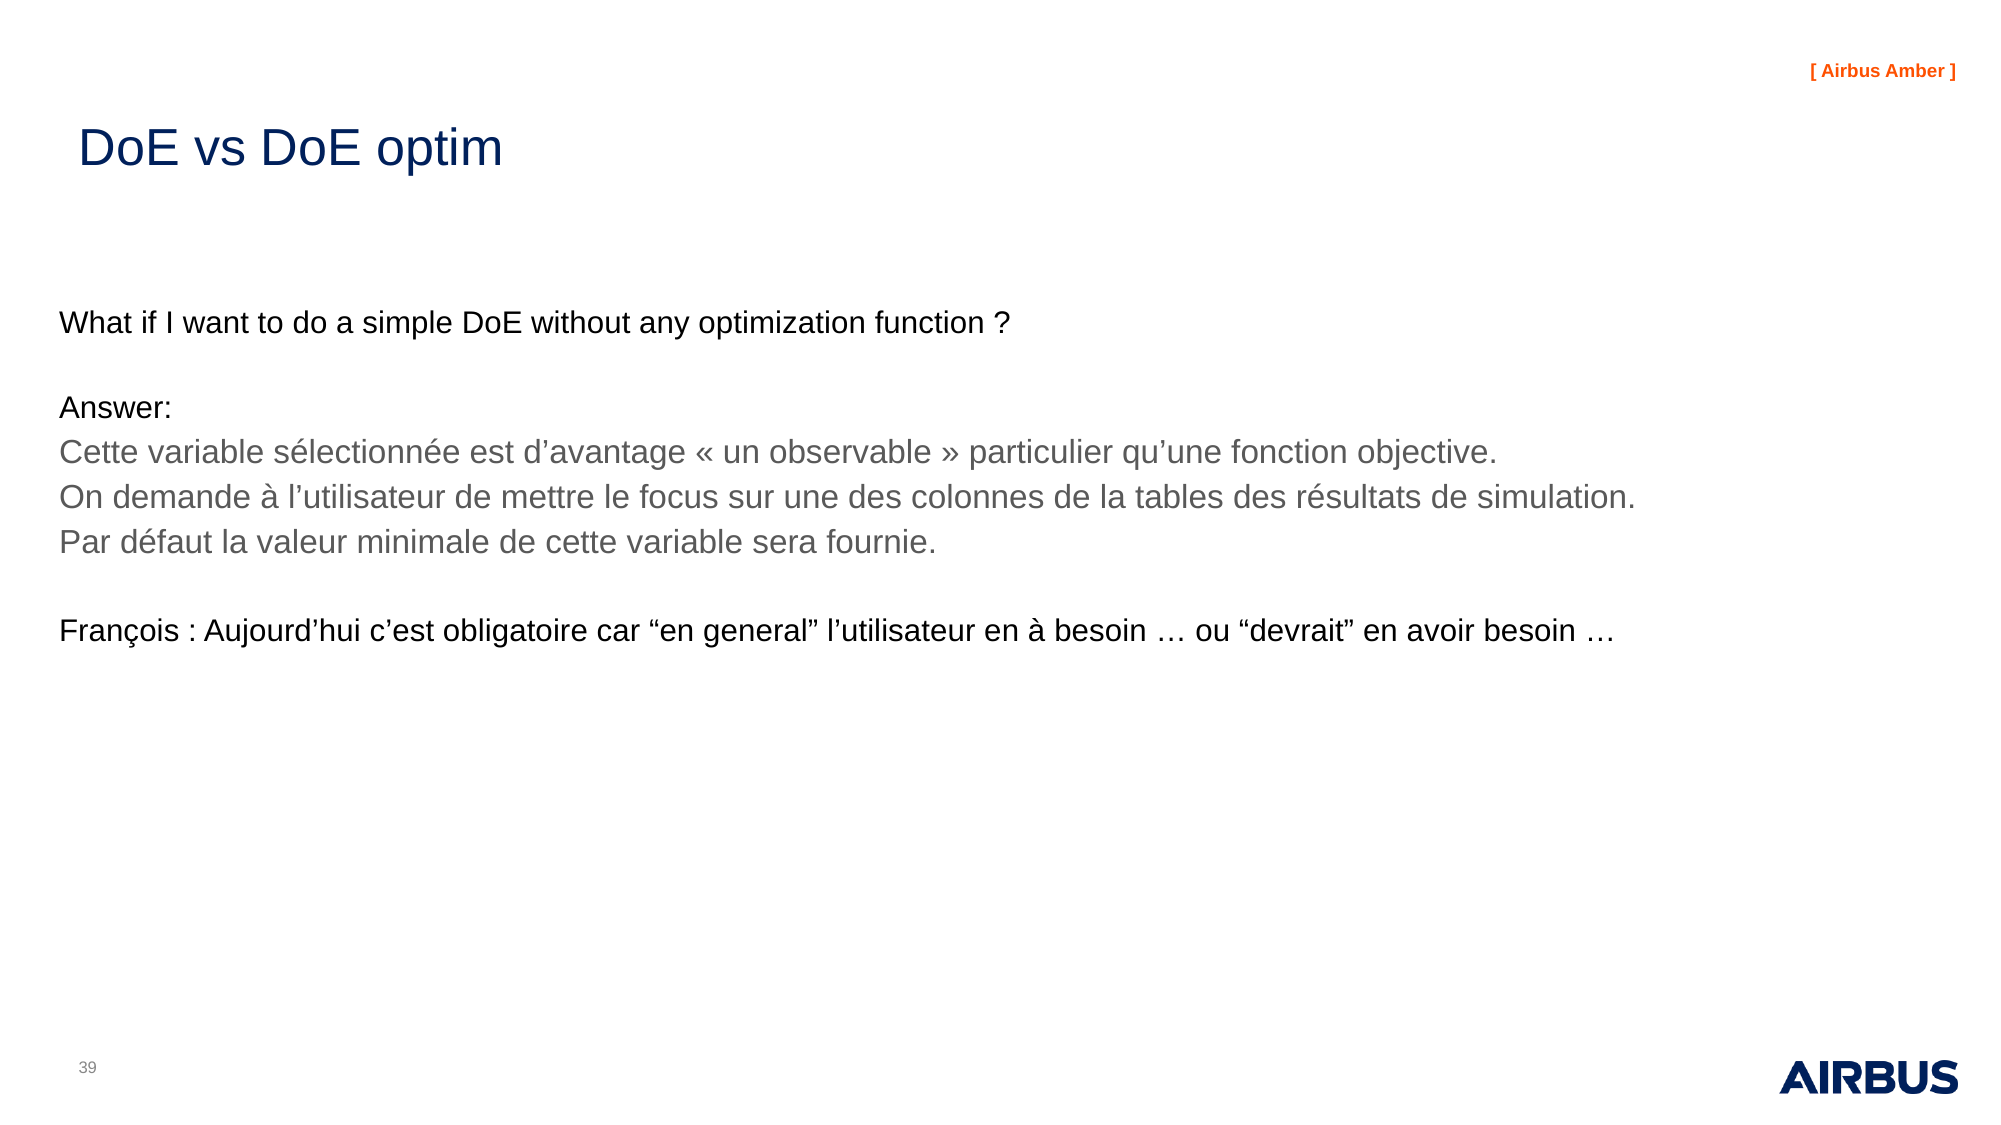

# DoE vs DoE optim
What if I want to do a simple DoE without any optimization function ?

Answer:
Cette variable sélectionnée est d’avantage « un observable » particulier qu’une fonction objective.
On demande à l’utilisateur de mettre le focus sur une des colonnes de la tables des résultats de simulation.
Par défaut la valeur minimale de cette variable sera fournie.

François : Aujourd’hui c’est obligatoire car “en general” l’utilisateur en à besoin … ou “devrait” en avoir besoin …